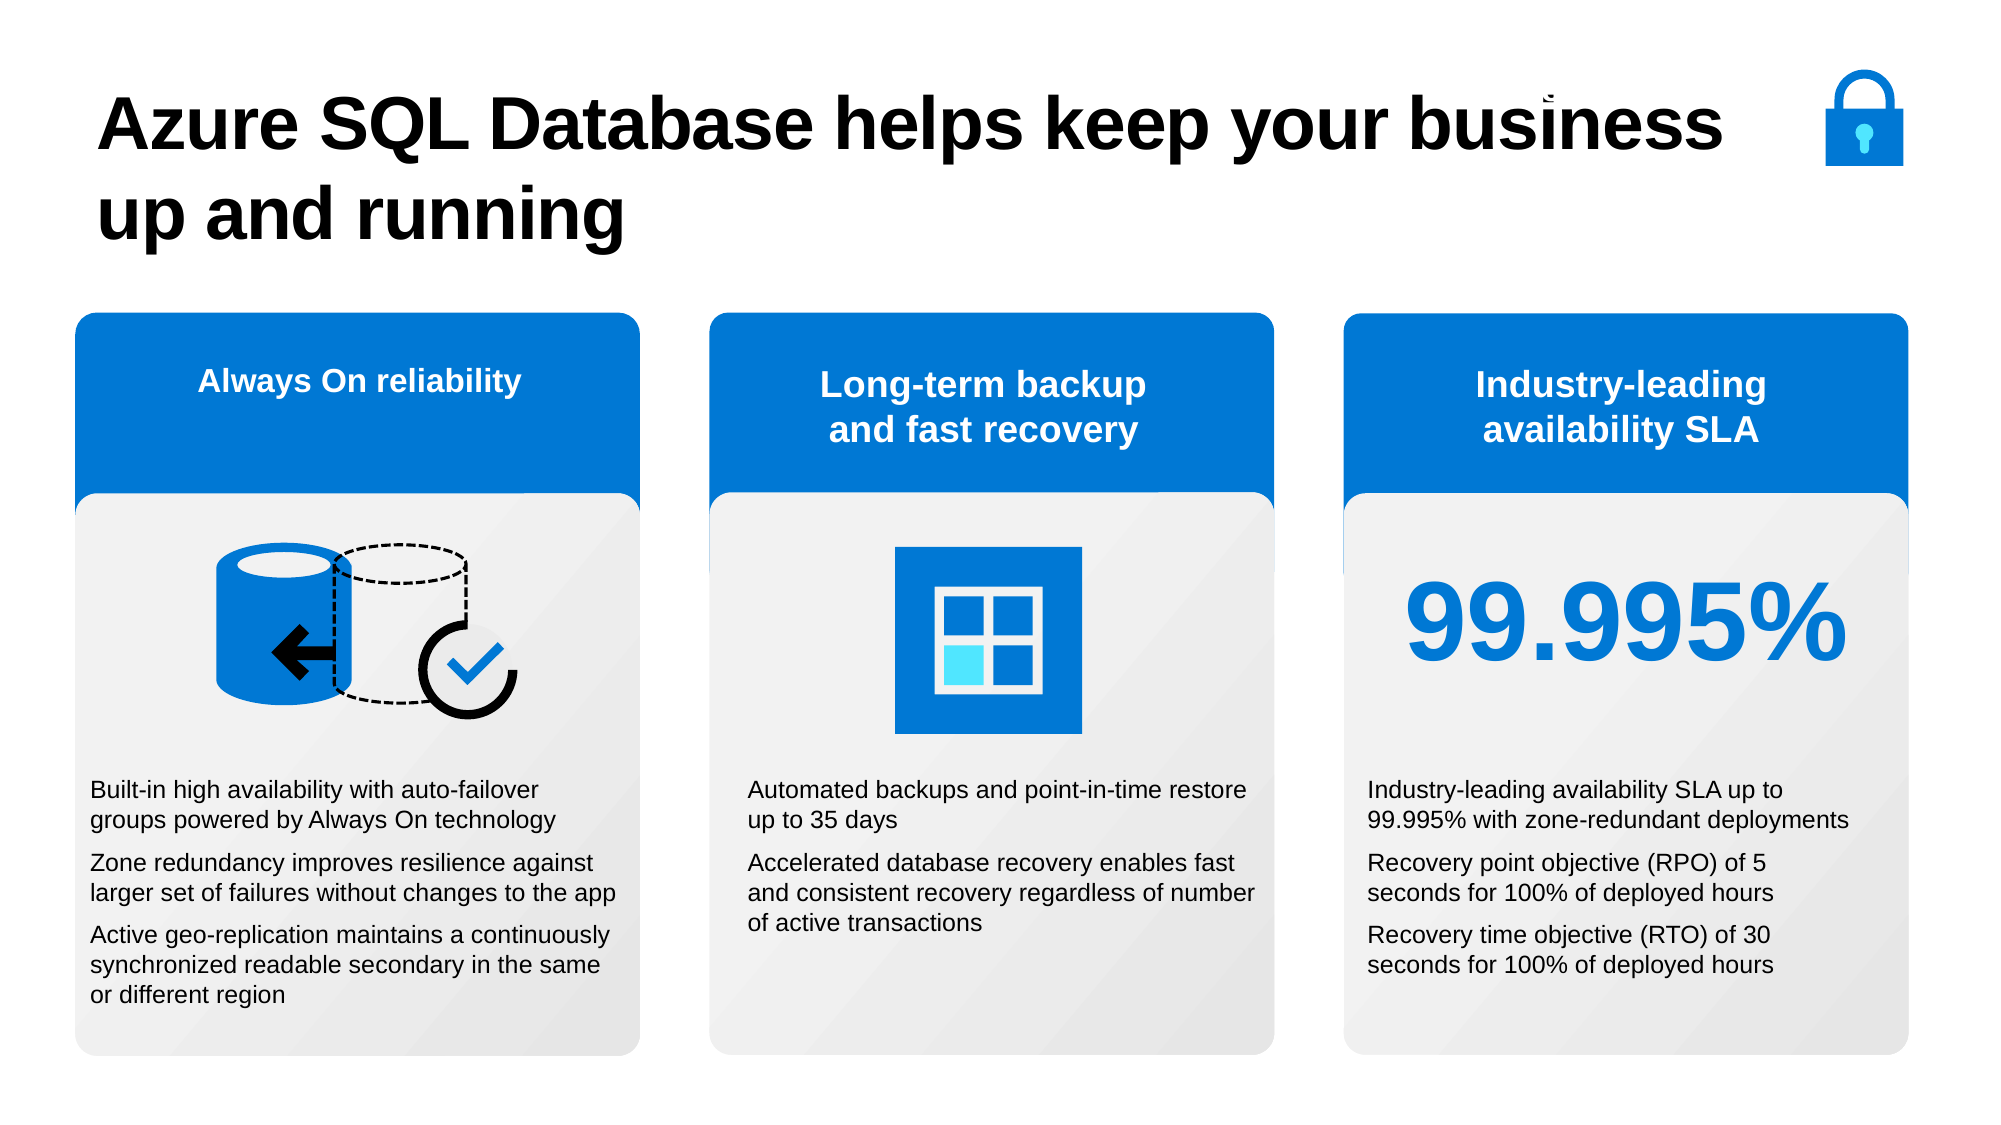

Safe and secure

# Azure SQL Database helps keep your business up and running

Always On reliability
Long-term backup and fast recovery
Industry-leading availability SLA

99.995%

Built-in high availability with auto-failover groups powered by Always On technology
Zone redundancy improves resilience against larger set of failures without changes to the app
Active geo-replication maintains a continuously synchronized readable secondary in the same or different region
Automated backups and point-in-time restore up to 35 days
Accelerated database recovery enables fast and consistent recovery regardless of number of active transactions

Industry-leading availability SLA up to 99.995% with zone-redundant deployments
Recovery point objective (RPO) of 5 seconds for 100% of deployed hours
Recovery time objective (RTO) of 30 seconds for 100% of deployed hours